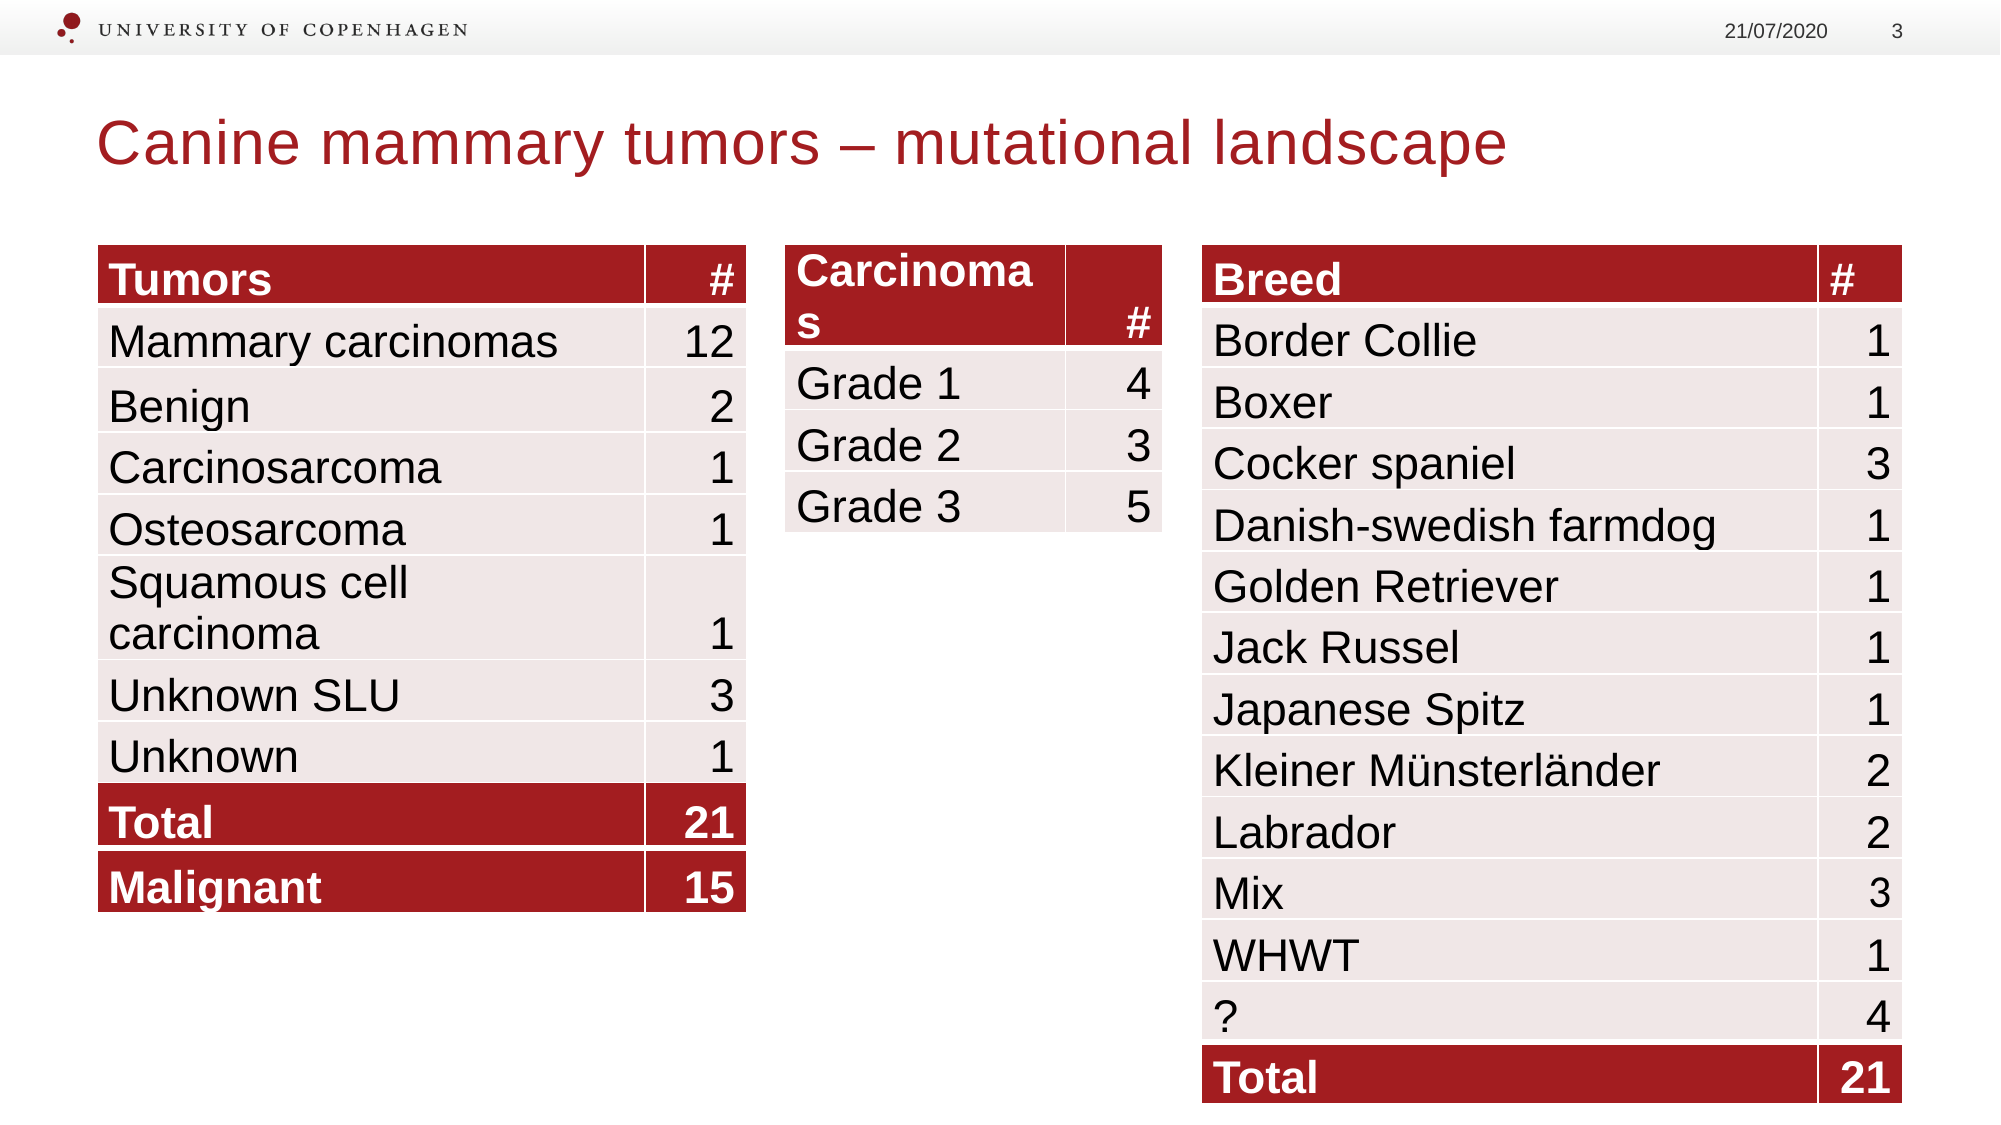

21/07/2020
3
# Canine mammary tumors – mutational landscape
| Tumors | # |
| --- | --- |
| Mammary carcinomas | 12 |
| Benign | 2 |
| Carcinosarcoma | 1 |
| Osteosarcoma | 1 |
| Squamous cell carcinoma | 1 |
| Unknown SLU | 3 |
| Unknown | 1 |
| Total | 21 |
| Malignant | 15 |
| Carcinomas | # |
| --- | --- |
| Grade 1 | 4 |
| Grade 2 | 3 |
| Grade 3 | 5 |
| Breed | # |
| --- | --- |
| Border Collie | 1 |
| Boxer | 1 |
| Cocker spaniel | 3 |
| Danish-swedish farmdog | 1 |
| Golden Retriever | 1 |
| Jack Russel | 1 |
| Japanese Spitz | 1 |
| Kleiner Münsterländer | 2 |
| Labrador | 2 |
| Mix | 3 |
| WHWT | 1 |
| ? | 4 |
| Total | 21 |